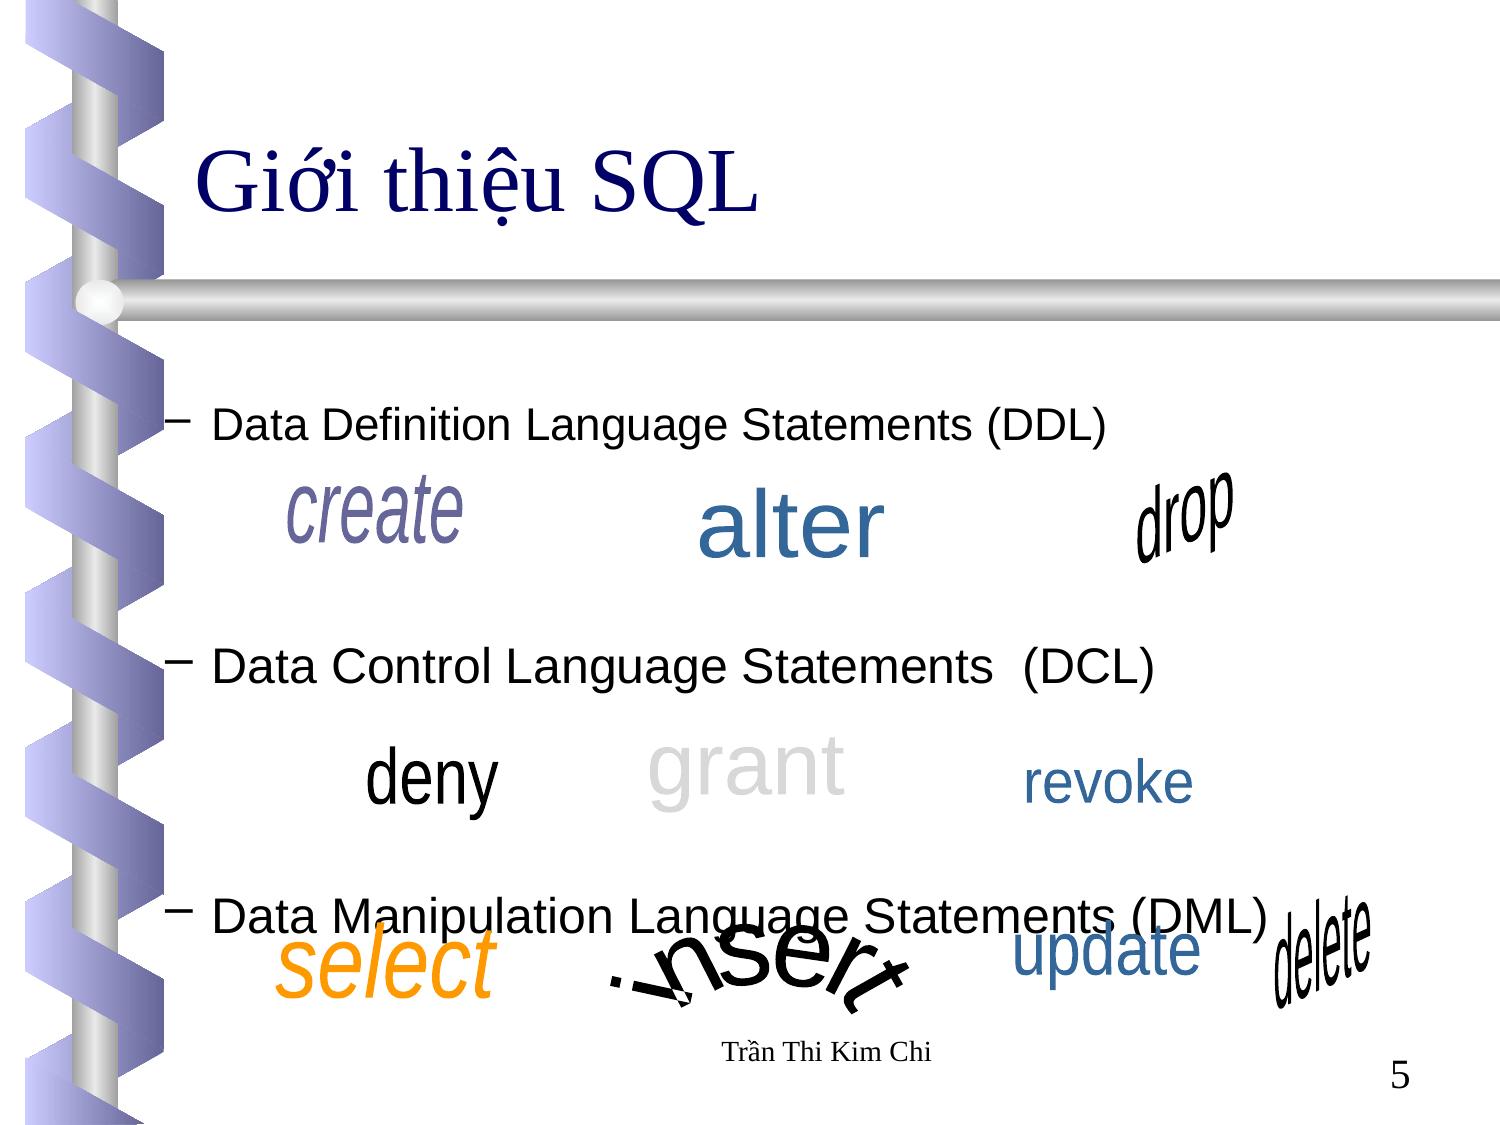

# Giới thiệu SQL
Data Definition Language Statements (DDL)

Data Control Language Statements  (DCL)

Data Manipulation Language Statements (DML)

drop
create
alter
grant
deny
revoke
delete
update
select
insert
Trần Thi Kim Chi